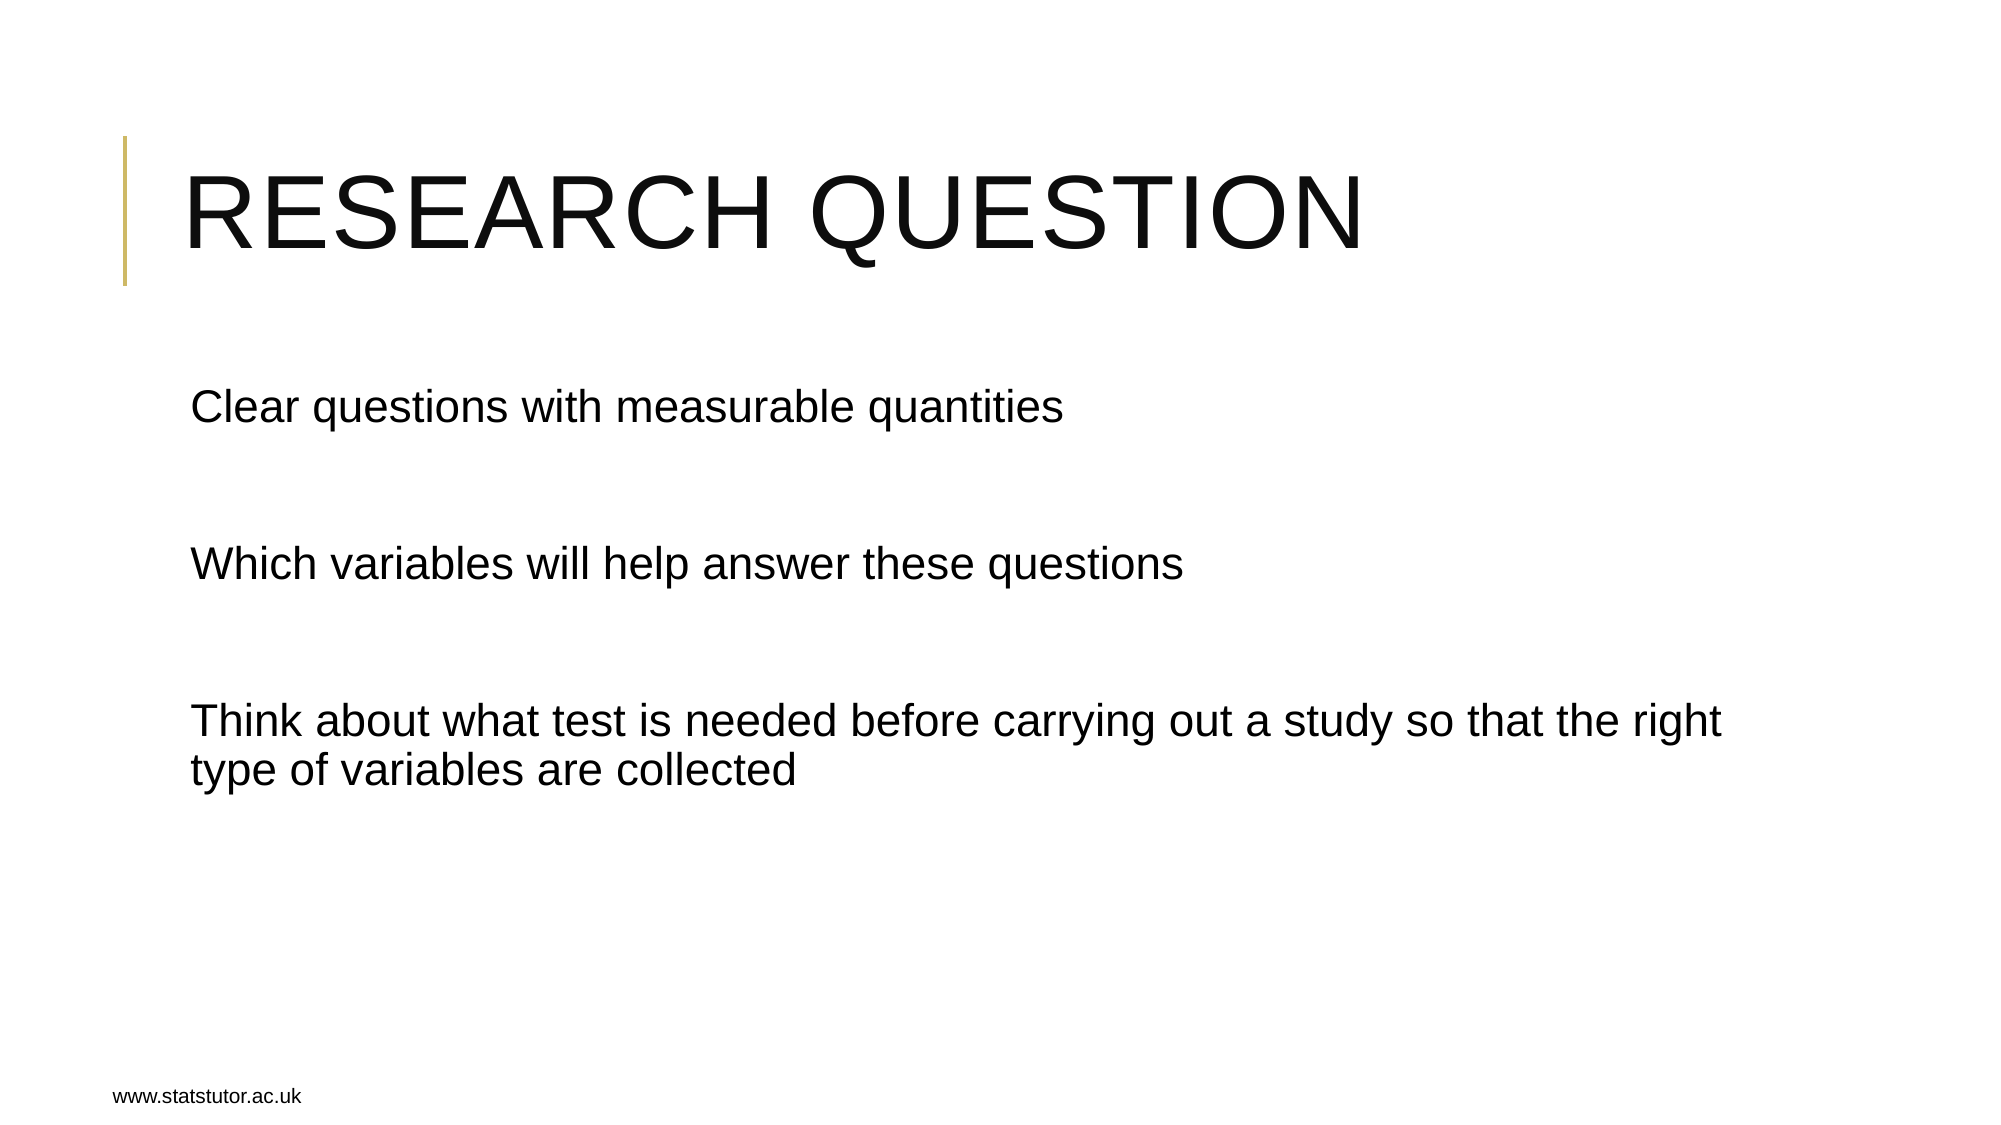

# Research question
Clear questions with measurable quantities

Which variables will help answer these questions

Think about what test is needed before carrying out a study so that the right type of variables are collected
www.statstutor.ac.uk